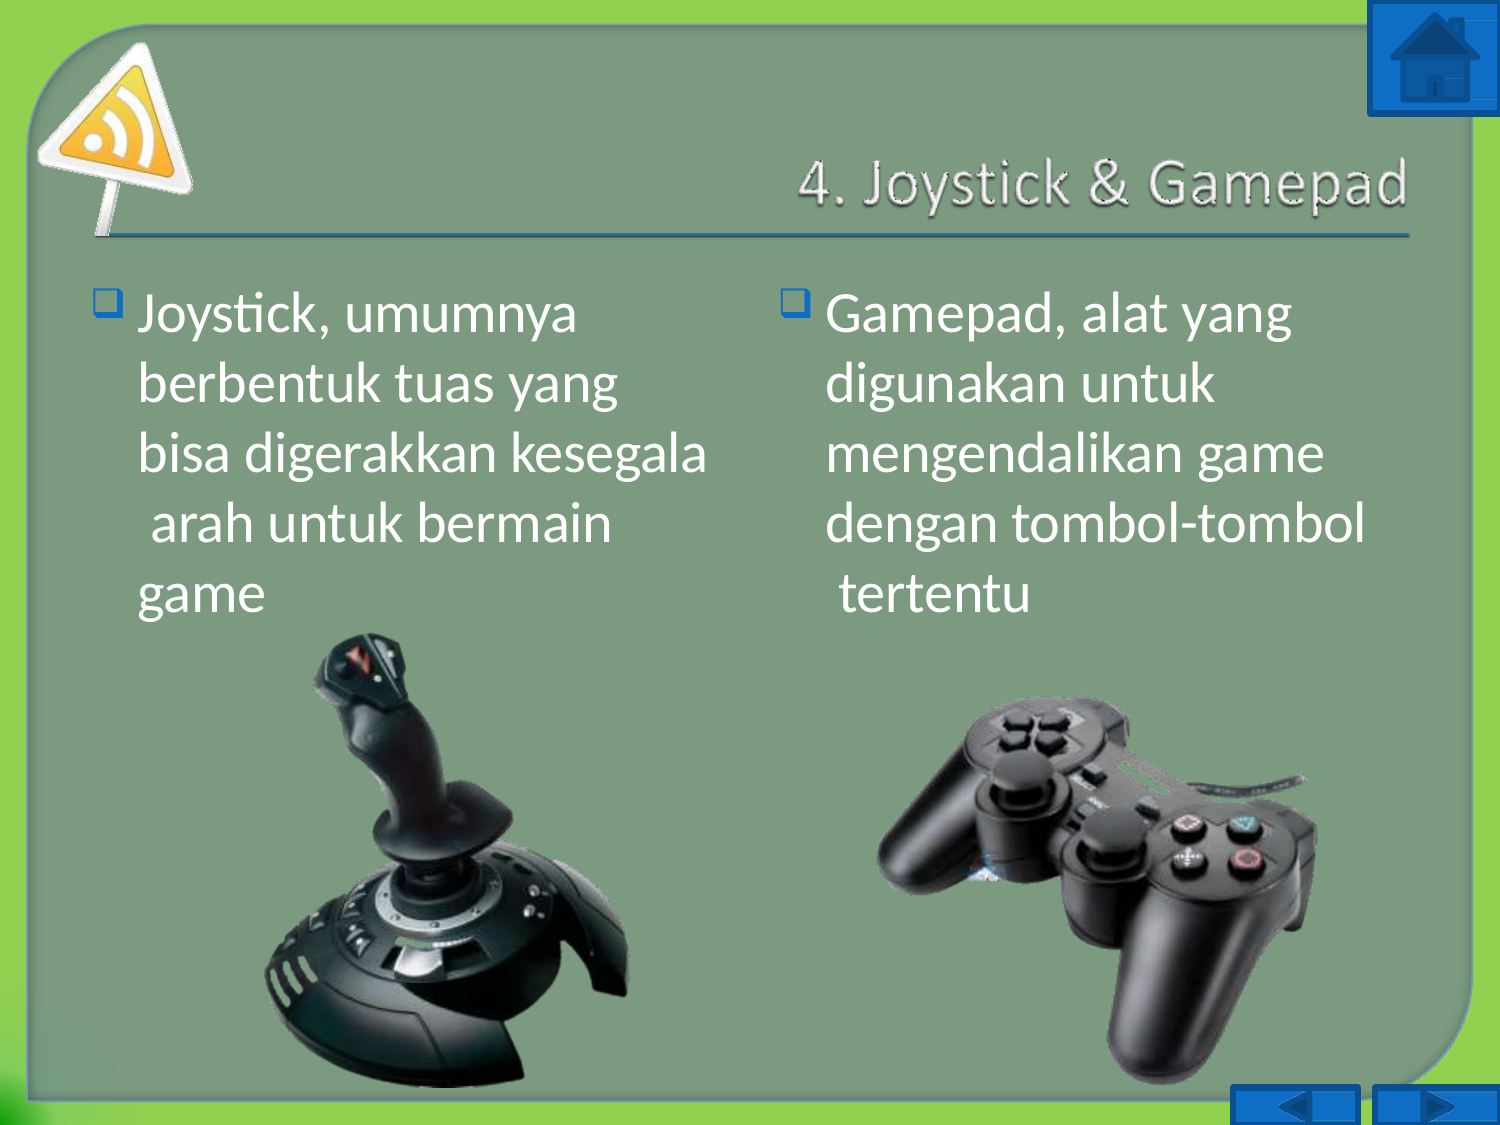

Joystick, umumnya  berbentuk tuas yang  bisa digerakkan kesegala  arah untuk bermain  game
Gamepad, alat yang  digunakan untuk  mengendalikan game  dengan tombol-tombol  tertentu